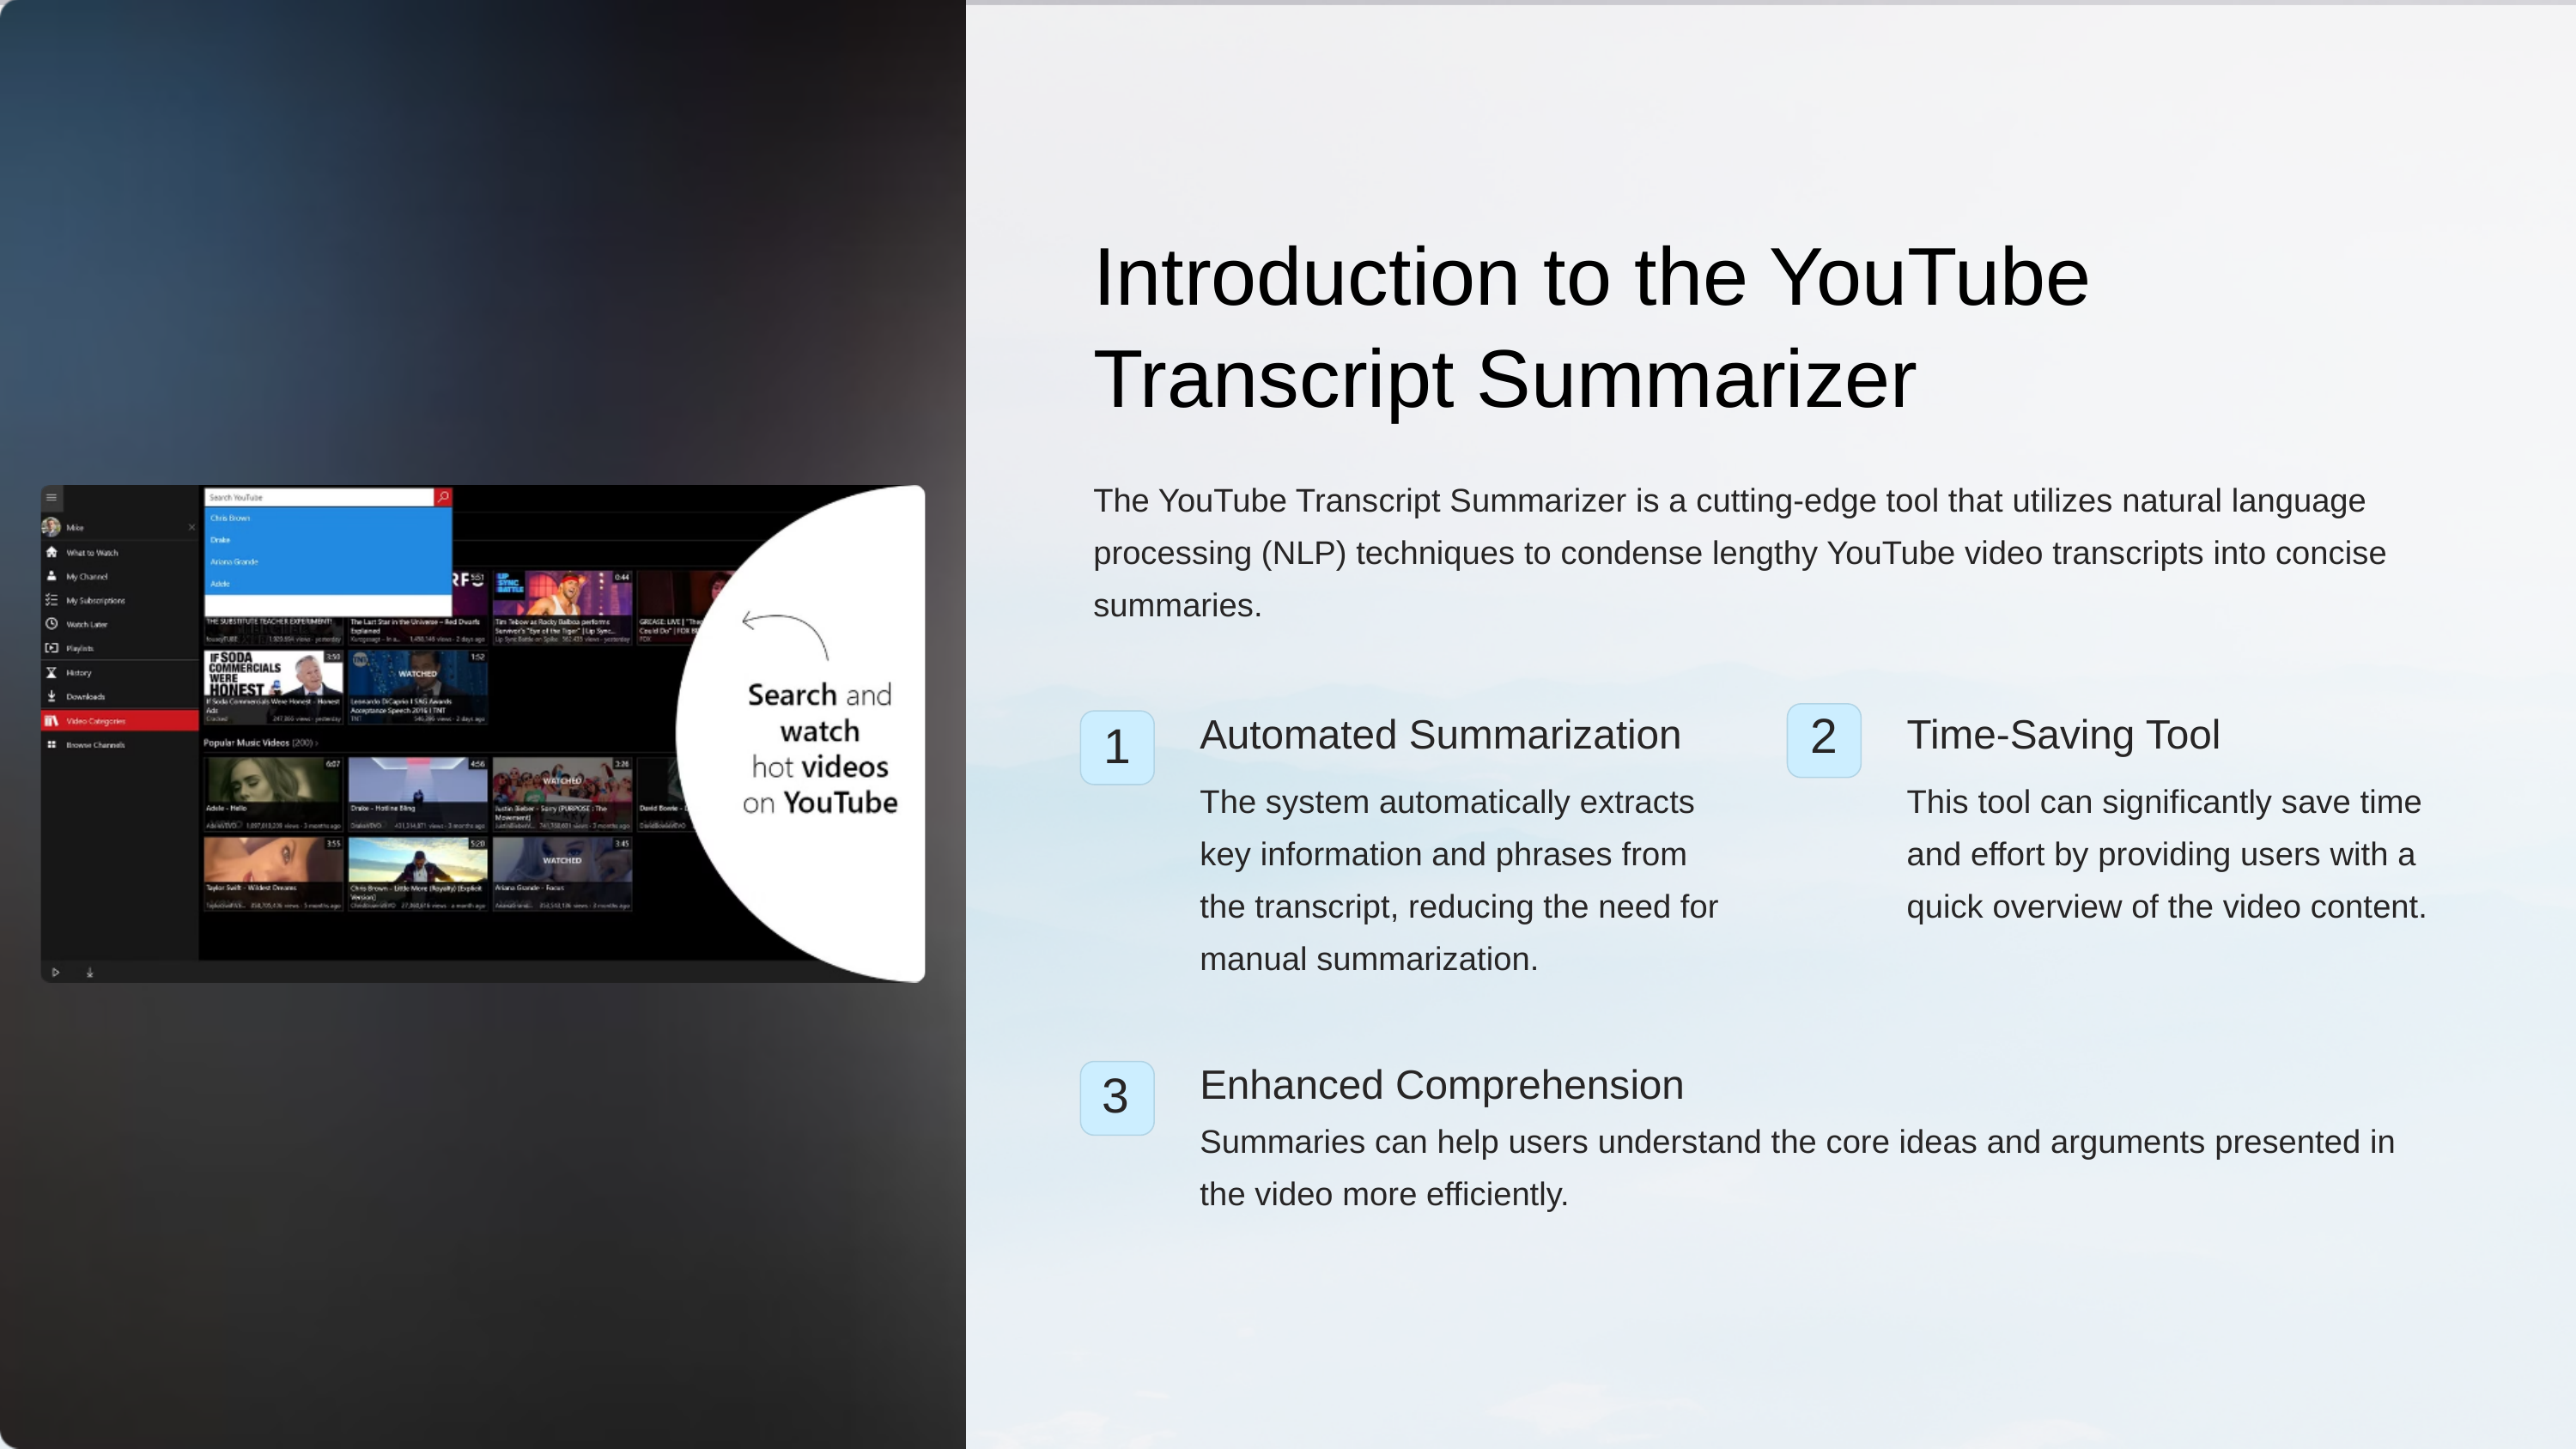

Introduction to the YouTube Transcript Summarizer
The YouTube Transcript Summarizer is a cutting-edge tool that utilizes natural language processing (NLP) techniques to condense lengthy YouTube video transcripts into concise summaries.

Automated Summarization
Time-Saving Tool

2
1
The system automatically extracts key information and phrases from the transcript, reducing the need for manual summarization.
This tool can significantly save time and effort by providing users with a quick overview of the video content.
Enhanced Comprehension

3
Summaries can help users understand the core ideas and arguments presented in the video more efficiently.